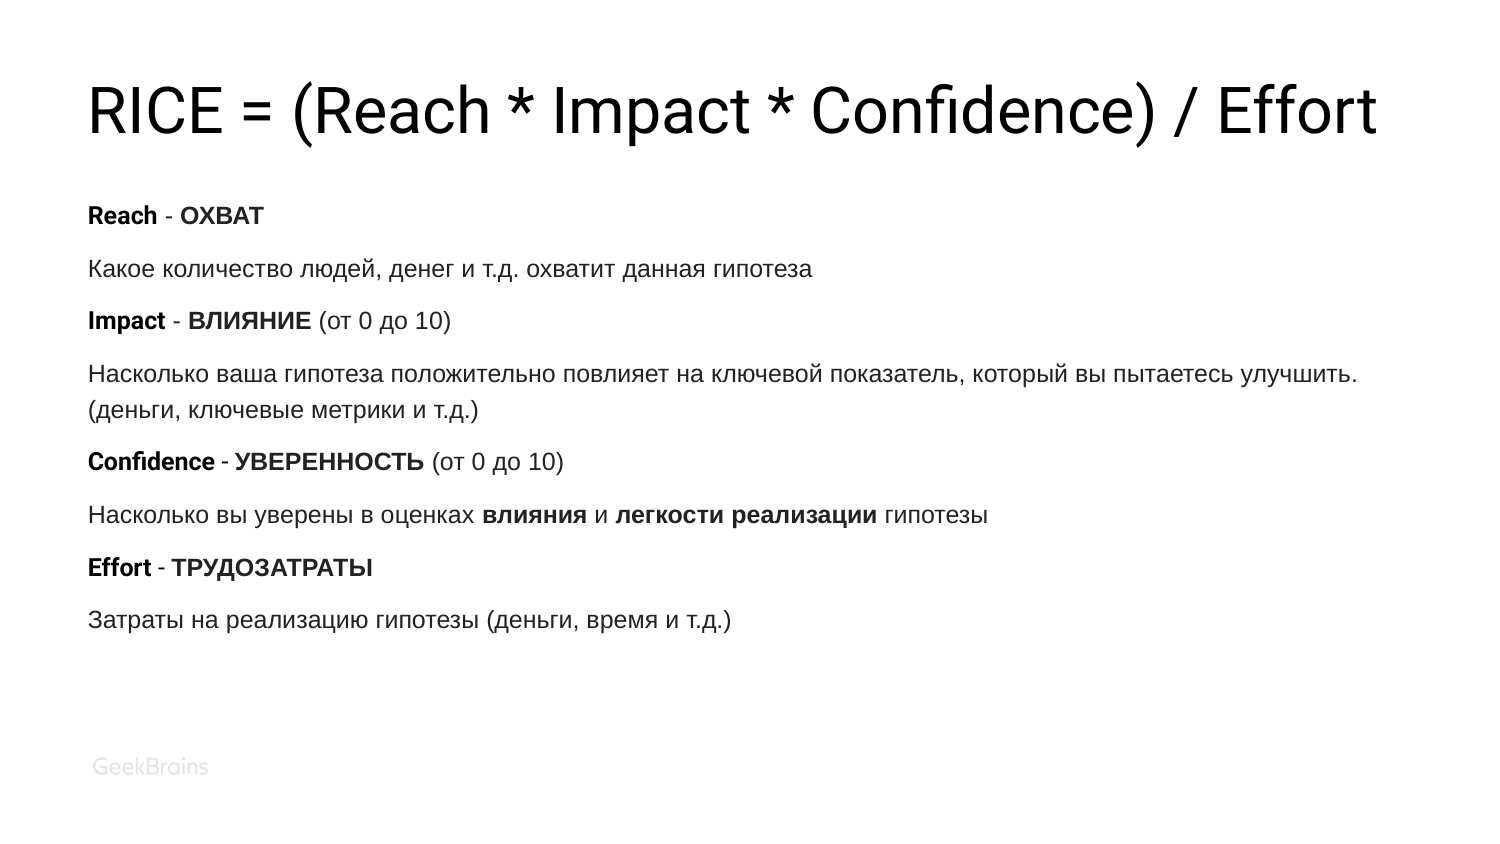

# RICE = (Reach * Impact * Confidence) / Effort
Reach - ОХВАТ
Какое количество людей, денег и т.д. охватит данная гипотеза
Impact - ВЛИЯНИЕ (от 0 до 10)
Насколько ваша гипотеза положительно повлияет на ключевой показатель, который вы пытаетесь улучшить. (деньги, ключевые метрики и т.д.)
Confidence - УВЕРЕННОСТЬ (от 0 до 10)
Насколько вы уверены в оценках влияния и легкости реализации гипотезы
Effort - ТРУДОЗАТРАТЫ
Затраты на реализацию гипотезы (деньги, время и т.д.)